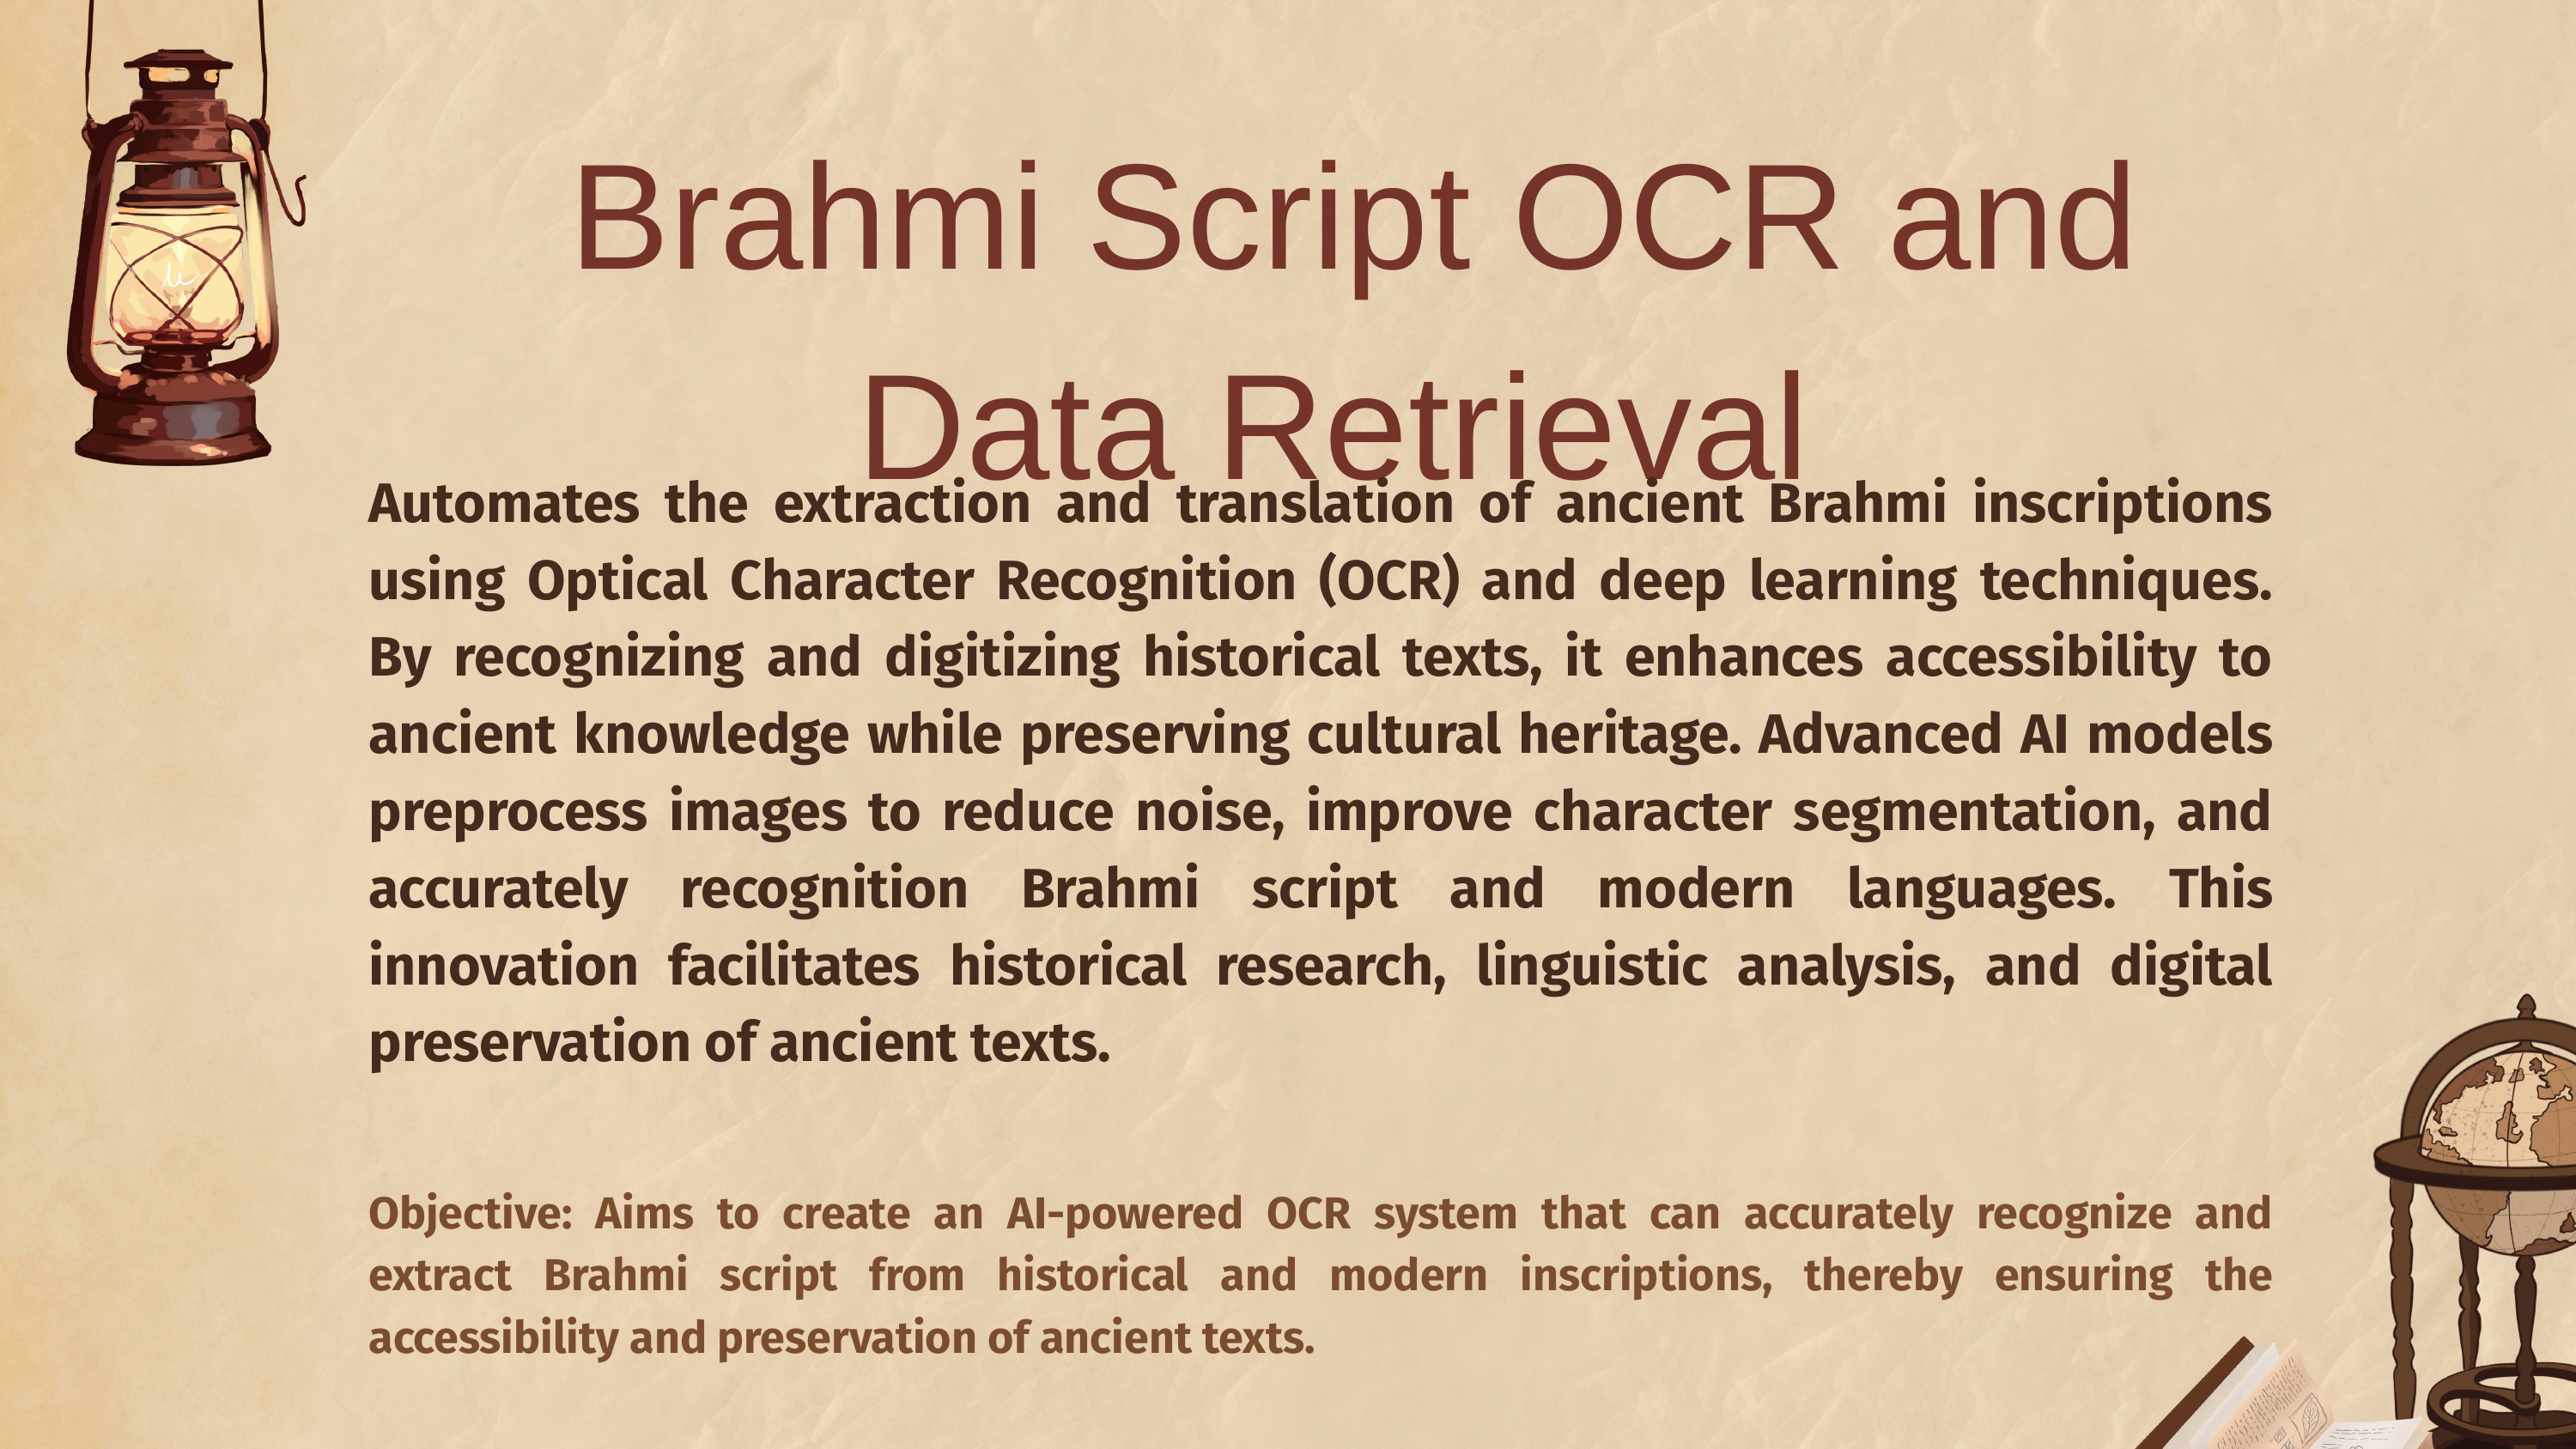

Brahmi Script OCR and Data Retrieval
Automates the extraction and translation of ancient Brahmi inscriptions using Optical Character Recognition (OCR) and deep learning techniques. By recognizing and digitizing historical texts, it enhances accessibility to ancient knowledge while preserving cultural heritage. Advanced AI models preprocess images to reduce noise, improve character segmentation, and accurately recognition Brahmi script and modern languages. This innovation facilitates historical research, linguistic analysis, and digital preservation of ancient texts.

Objective: Aims to create an AI-powered OCR system that can accurately recognize and extract Brahmi script from historical and modern inscriptions, thereby ensuring the accessibility and preservation of ancient texts.